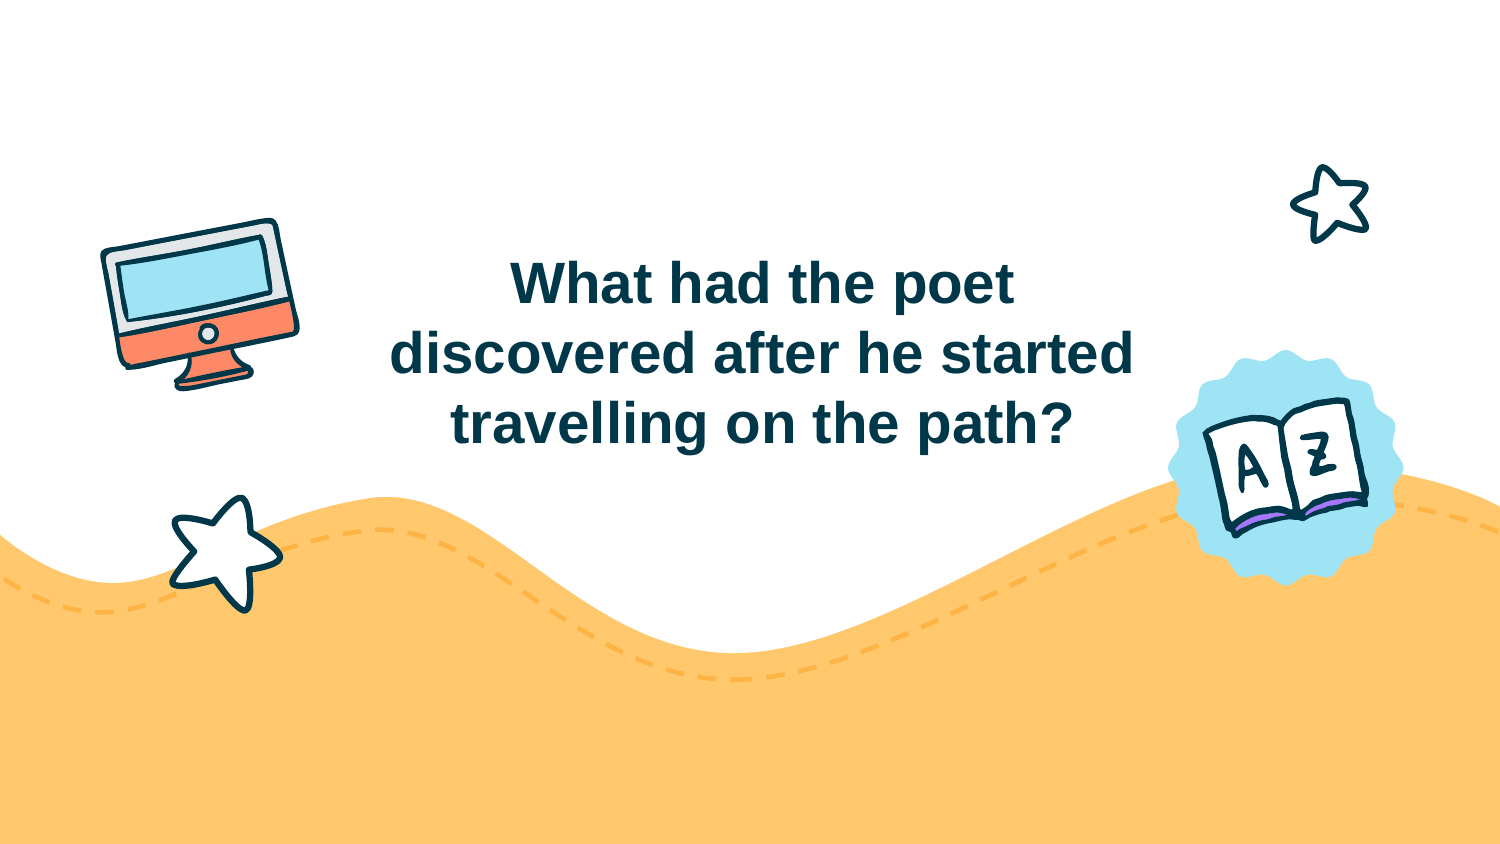

# What had the poet discovered after he started travelling on the path?